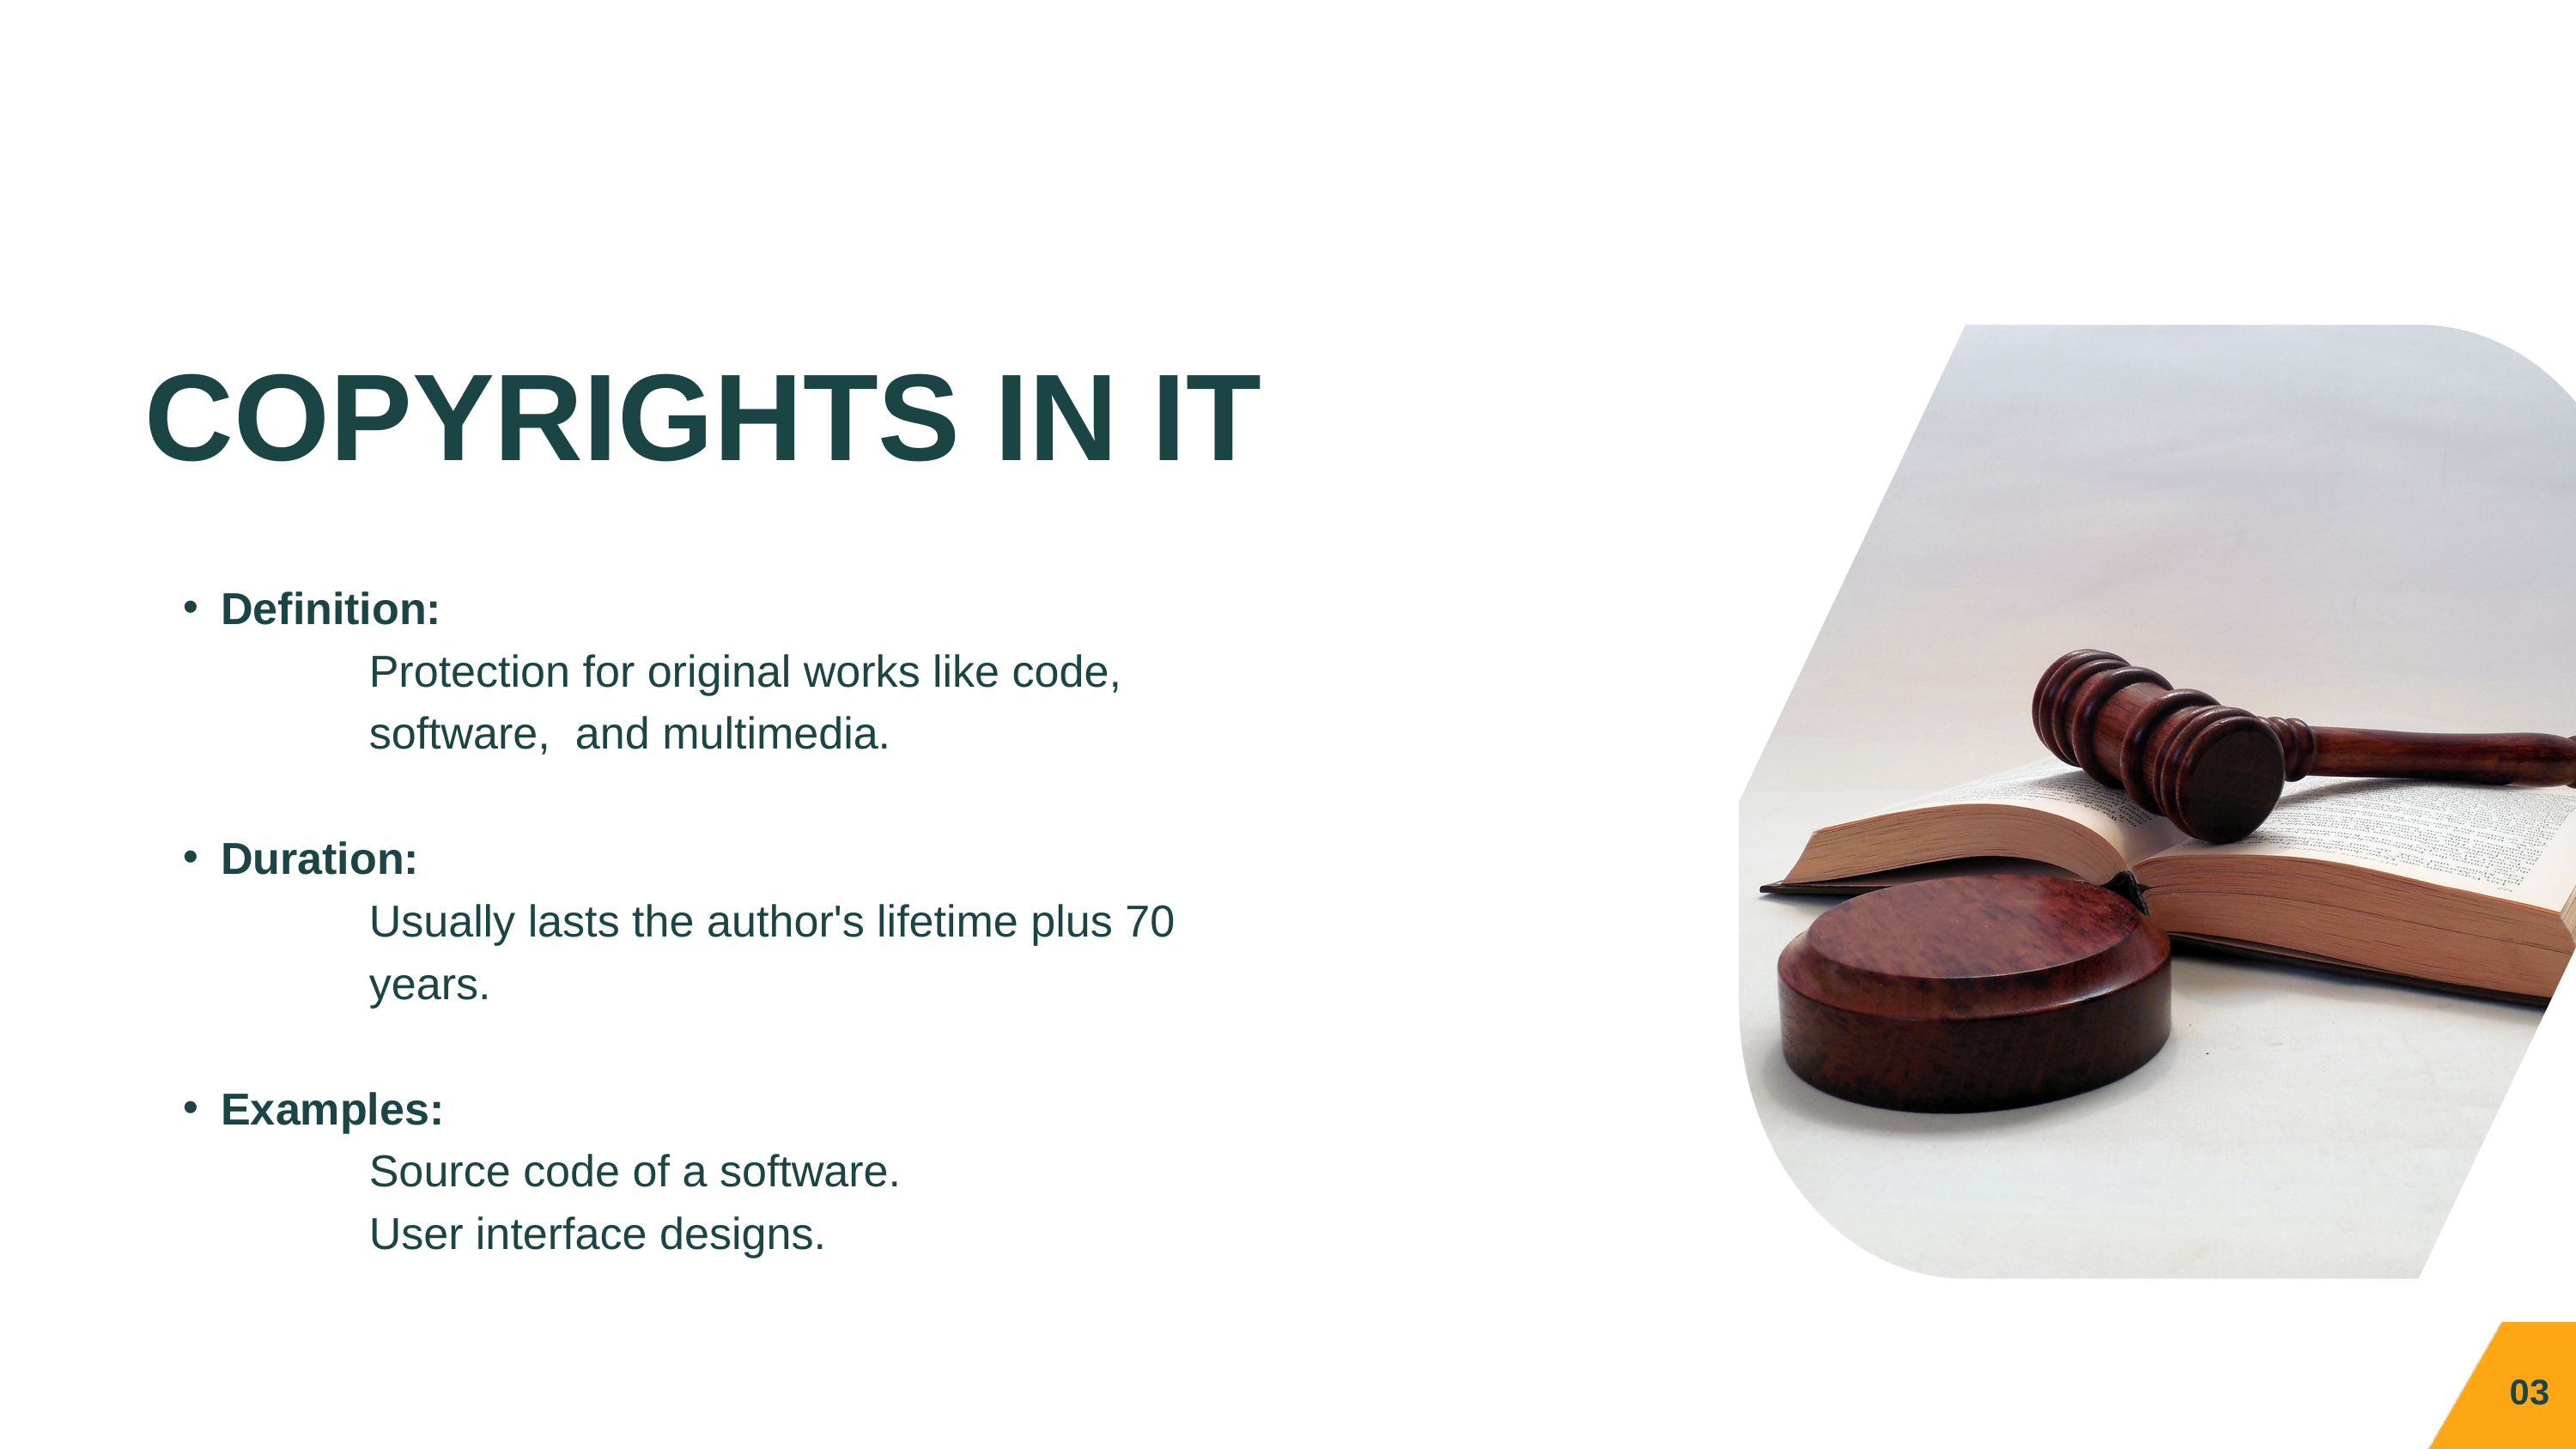

COPYRIGHTS IN IT
Definition:
                  Protection for original works like code,
                  software,  and multimedia.

Duration:
                  Usually lasts the author's lifetime plus 70
                  years.

Examples:
                  Source code of a software.
                  User interface designs.

03